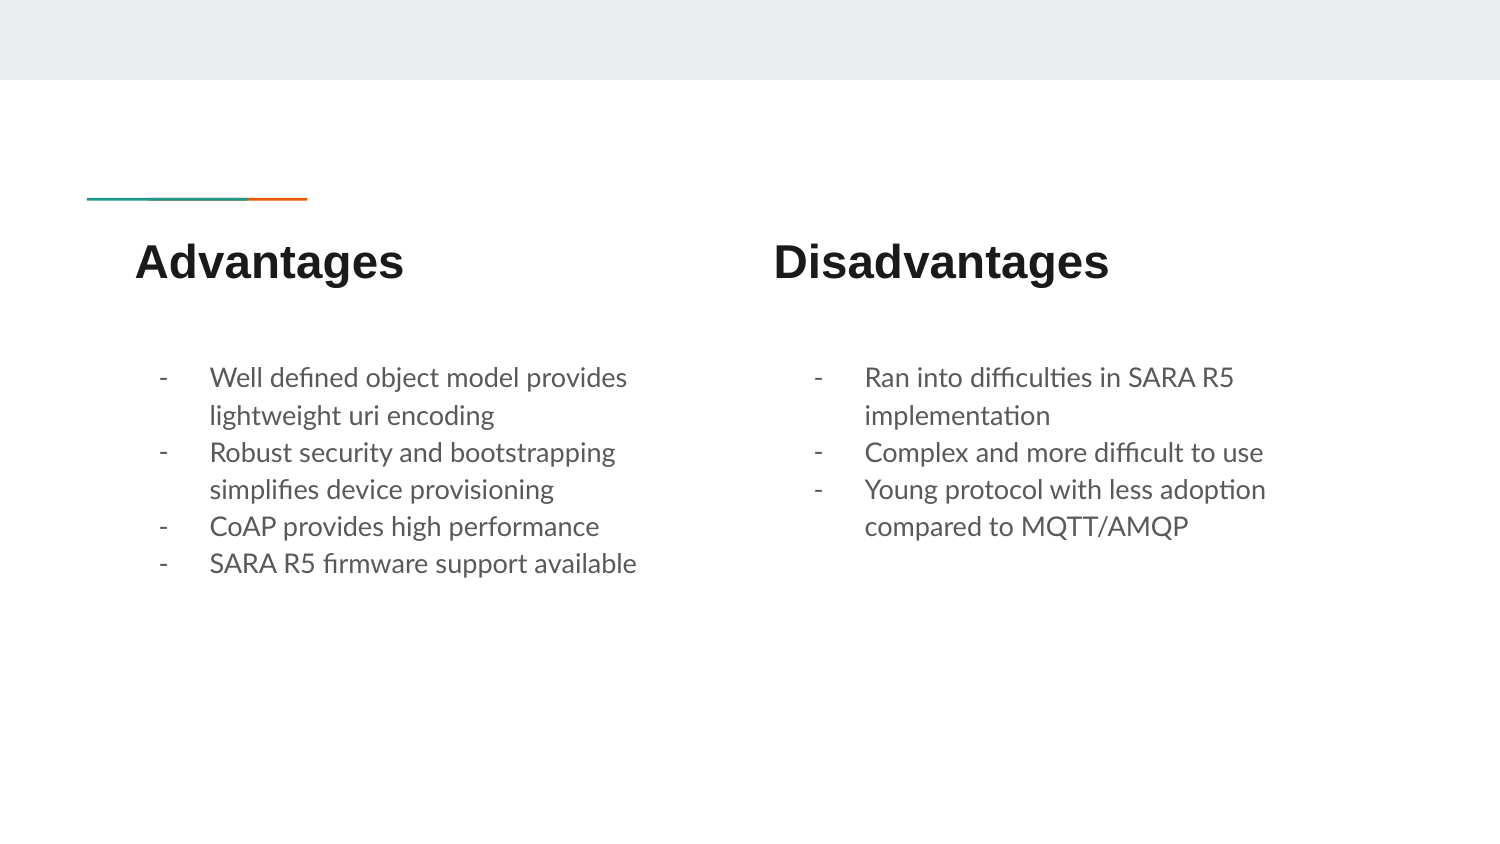

# Advantages
Disadvantages
Well defined object model provides lightweight uri encoding
Robust security and bootstrapping simplifies device provisioning
CoAP provides high performance
SARA R5 firmware support available
Ran into difficulties in SARA R5 implementation
Complex and more difficult to use
Young protocol with less adoption compared to MQTT/AMQP